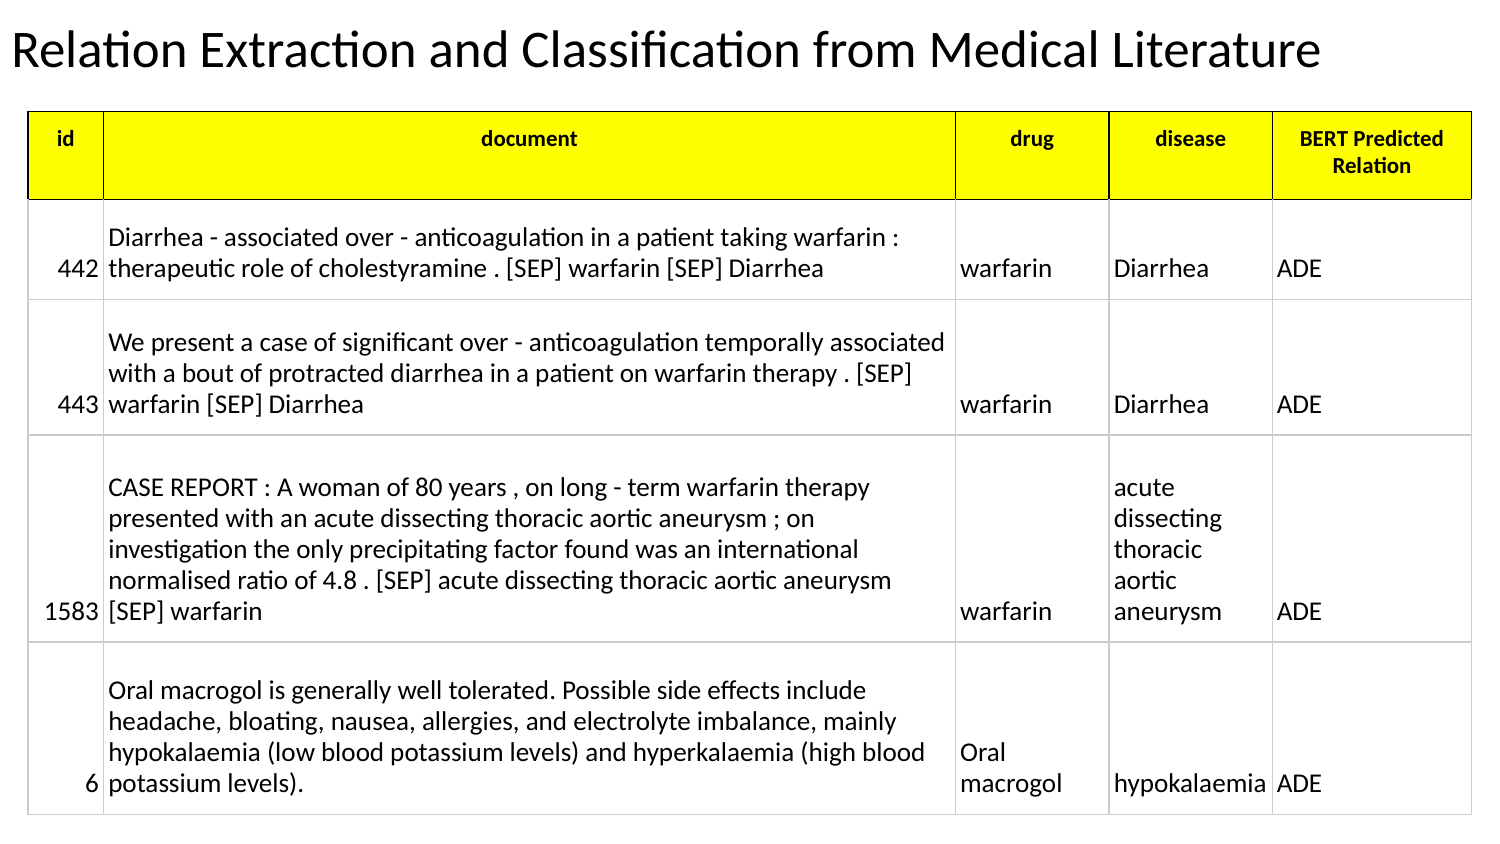

# Relation Extraction and Classification from Medical Literature
| id | document | drug | disease | BERT Predicted Relation |
| --- | --- | --- | --- | --- |
| 442 | Diarrhea - associated over - anticoagulation in a patient taking warfarin : therapeutic role of cholestyramine . [SEP] warfarin [SEP] Diarrhea | warfarin | Diarrhea | ADE |
| 443 | We present a case of significant over - anticoagulation temporally associated with a bout of protracted diarrhea in a patient on warfarin therapy . [SEP] warfarin [SEP] Diarrhea | warfarin | Diarrhea | ADE |
| 1583 | CASE REPORT : A woman of 80 years , on long - term warfarin therapy presented with an acute dissecting thoracic aortic aneurysm ; on investigation the only precipitating factor found was an international normalised ratio of 4.8 . [SEP] acute dissecting thoracic aortic aneurysm [SEP] warfarin | warfarin | acute dissecting thoracic aortic aneurysm | ADE |
| 6 | Oral macrogol is generally well tolerated. Possible side effects include headache, bloating, nausea, allergies, and electrolyte imbalance, mainly hypokalaemia (low blood potassium levels) and hyperkalaemia (high blood potassium levels). | Oral macrogol | hypokalaemia | ADE |